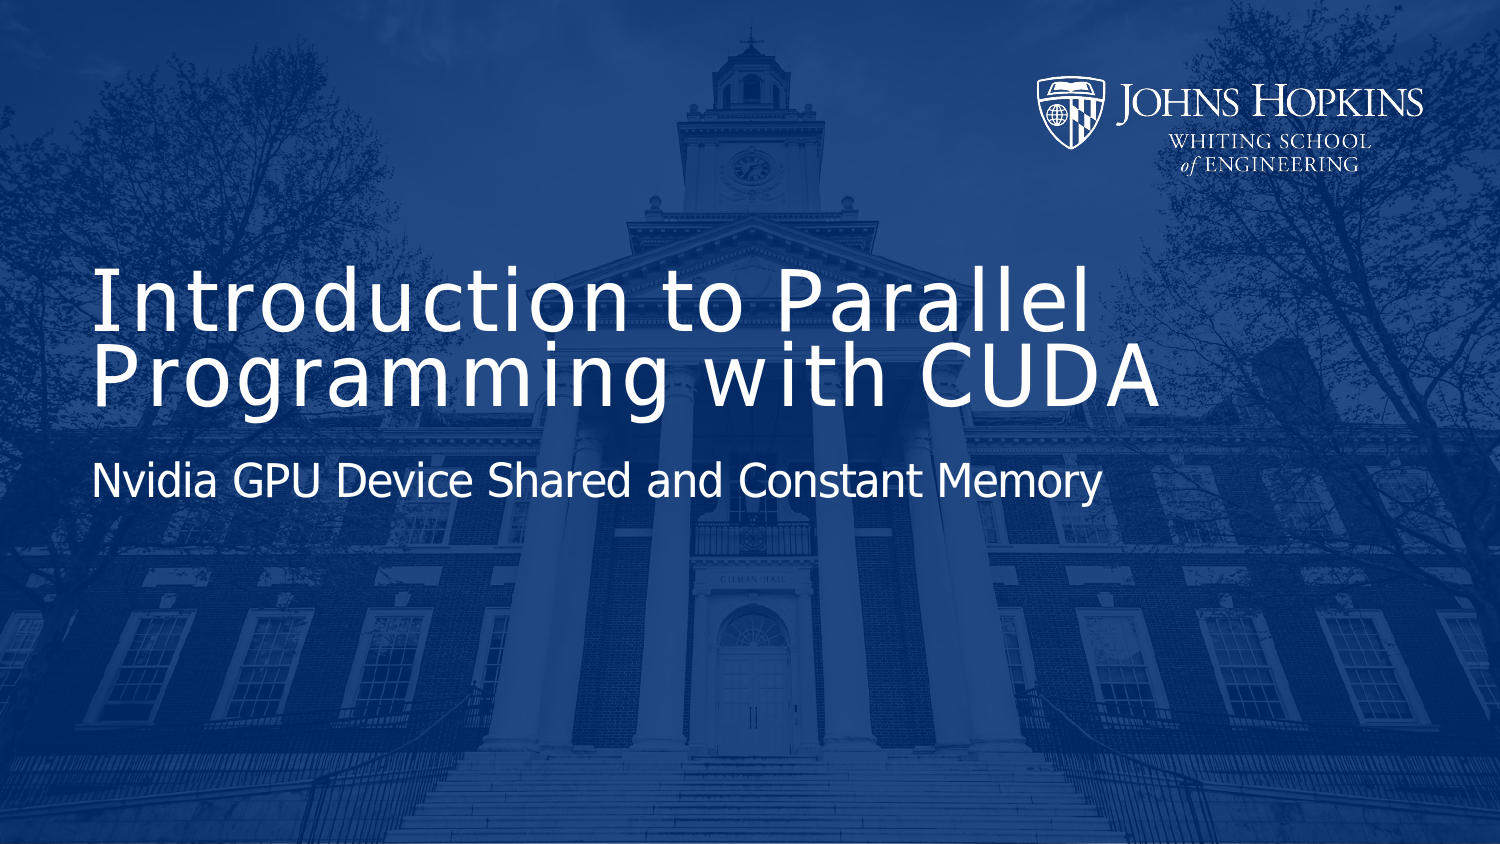

# Introduction to Parallel Programming with CUDA
Nvidia GPU Device Shared and Constant Memory